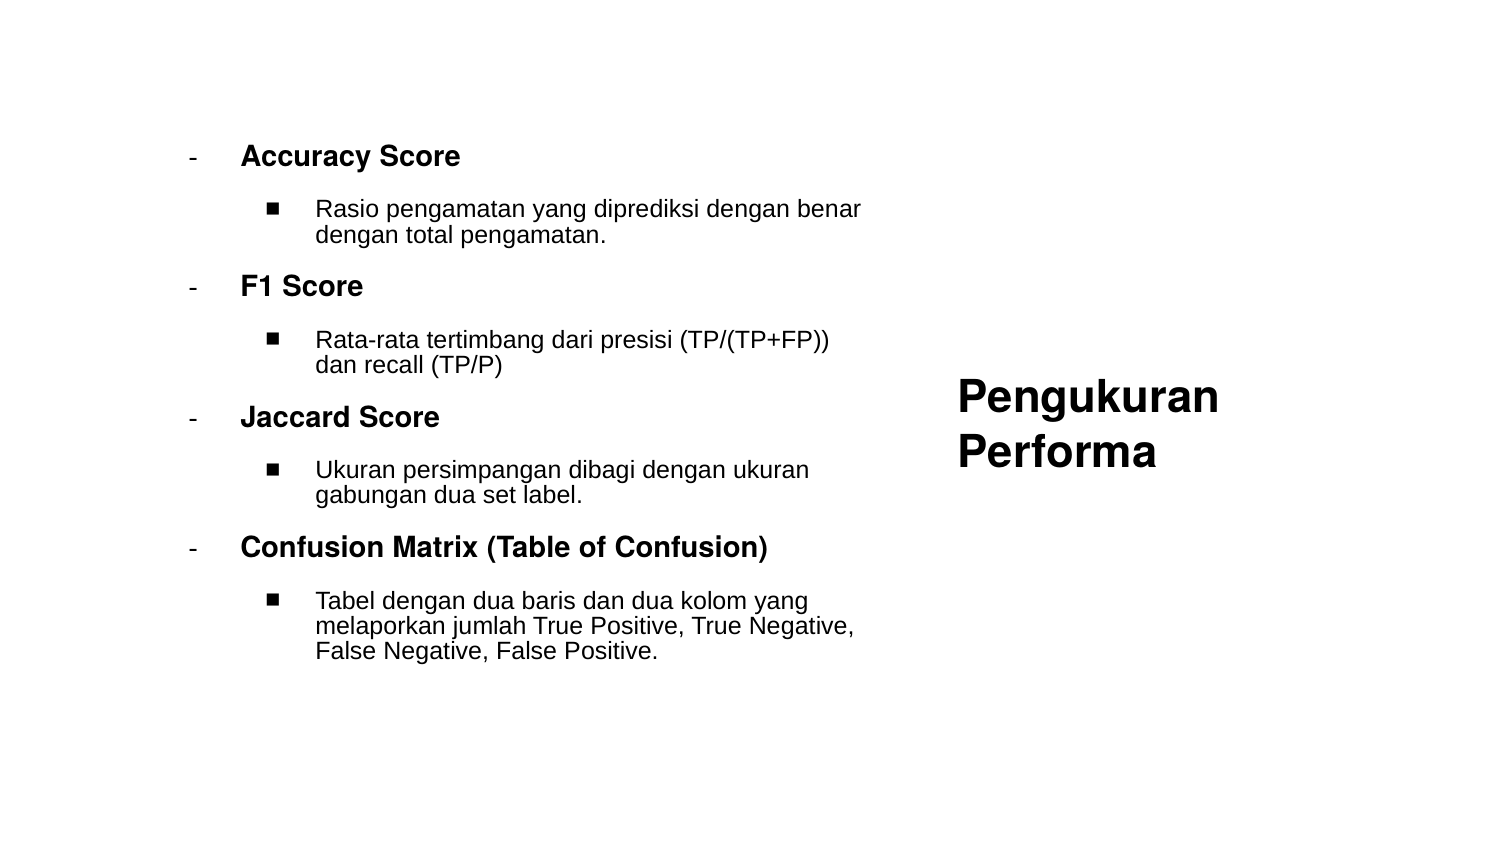

Accuracy Score
Rasio pengamatan yang diprediksi dengan benar dengan total pengamatan.
F1 Score
Rata-rata tertimbang dari presisi (TP/(TP+FP)) dan recall (TP/P)
Jaccard Score
Ukuran persimpangan dibagi dengan ukuran gabungan dua set label.
Confusion Matrix (Table of Confusion)
Tabel dengan dua baris dan dua kolom yang melaporkan jumlah True Positive, True Negative, False Negative, False Positive.
# Pengukuran Performa